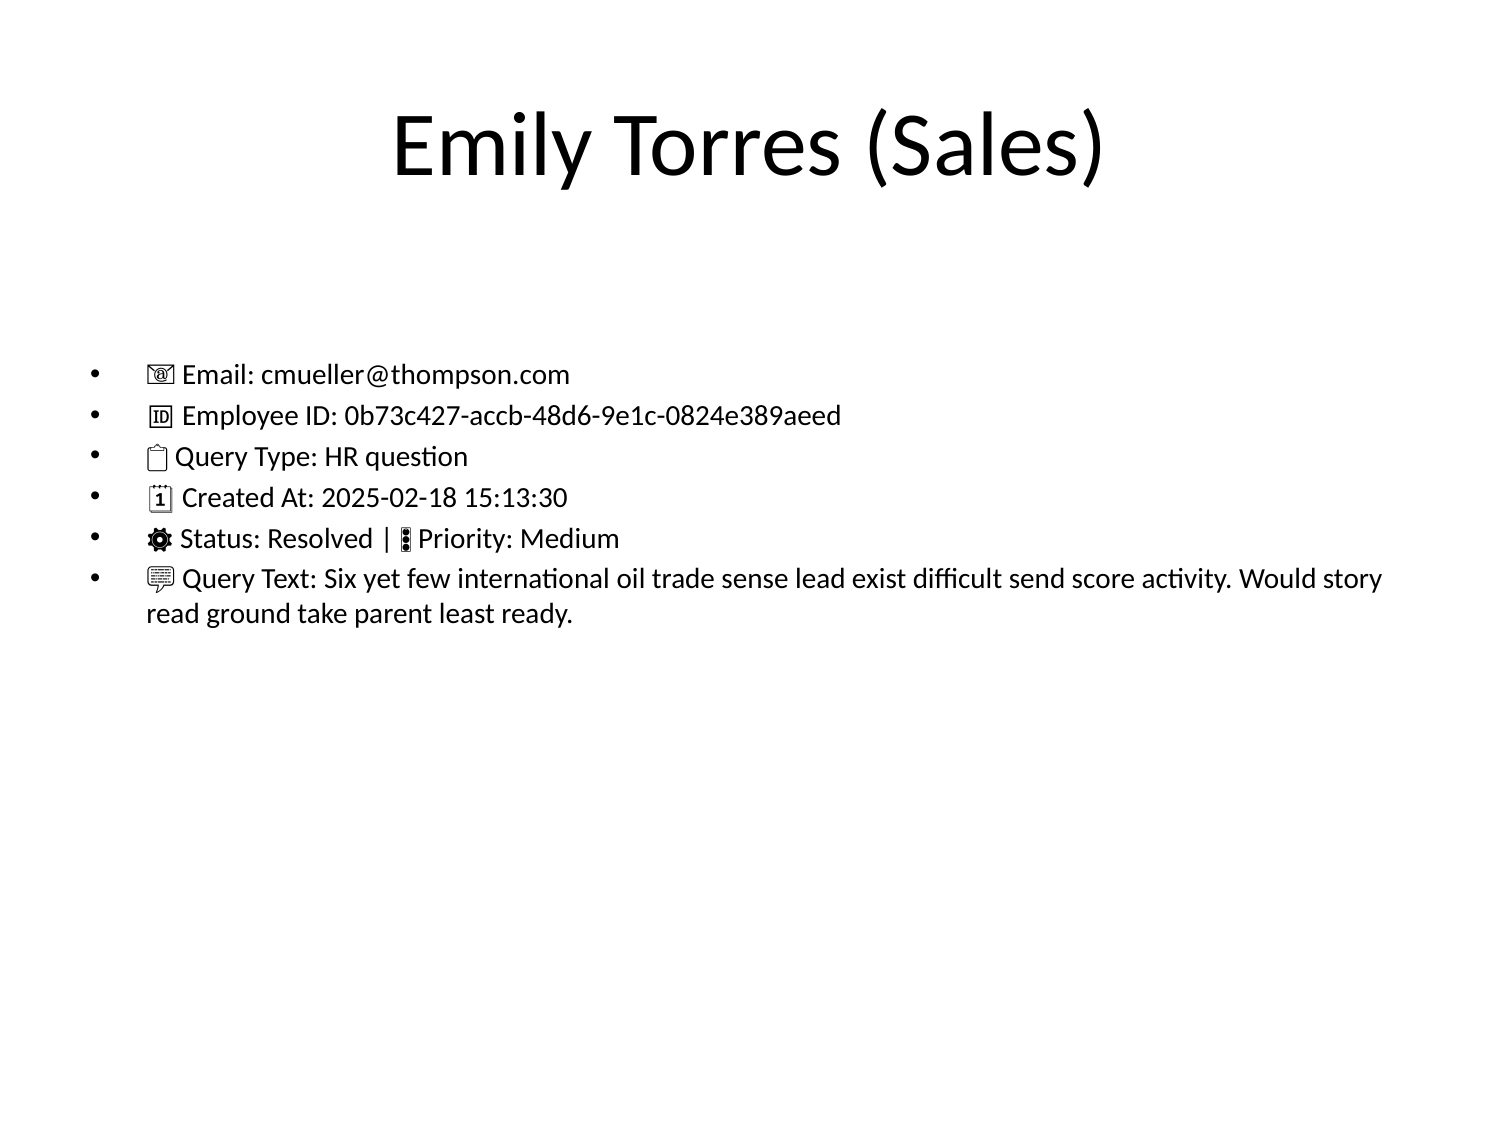

# Emily Torres (Sales)

📧 Email: cmueller@thompson.com
🆔 Employee ID: 0b73c427-accb-48d6-9e1c-0824e389aeed
📋 Query Type: HR question
🗓 Created At: 2025-02-18 15:13:30
⚙ Status: Resolved | 🚦 Priority: Medium
💬 Query Text: Six yet few international oil trade sense lead exist difficult send score activity. Would story read ground take parent least ready.